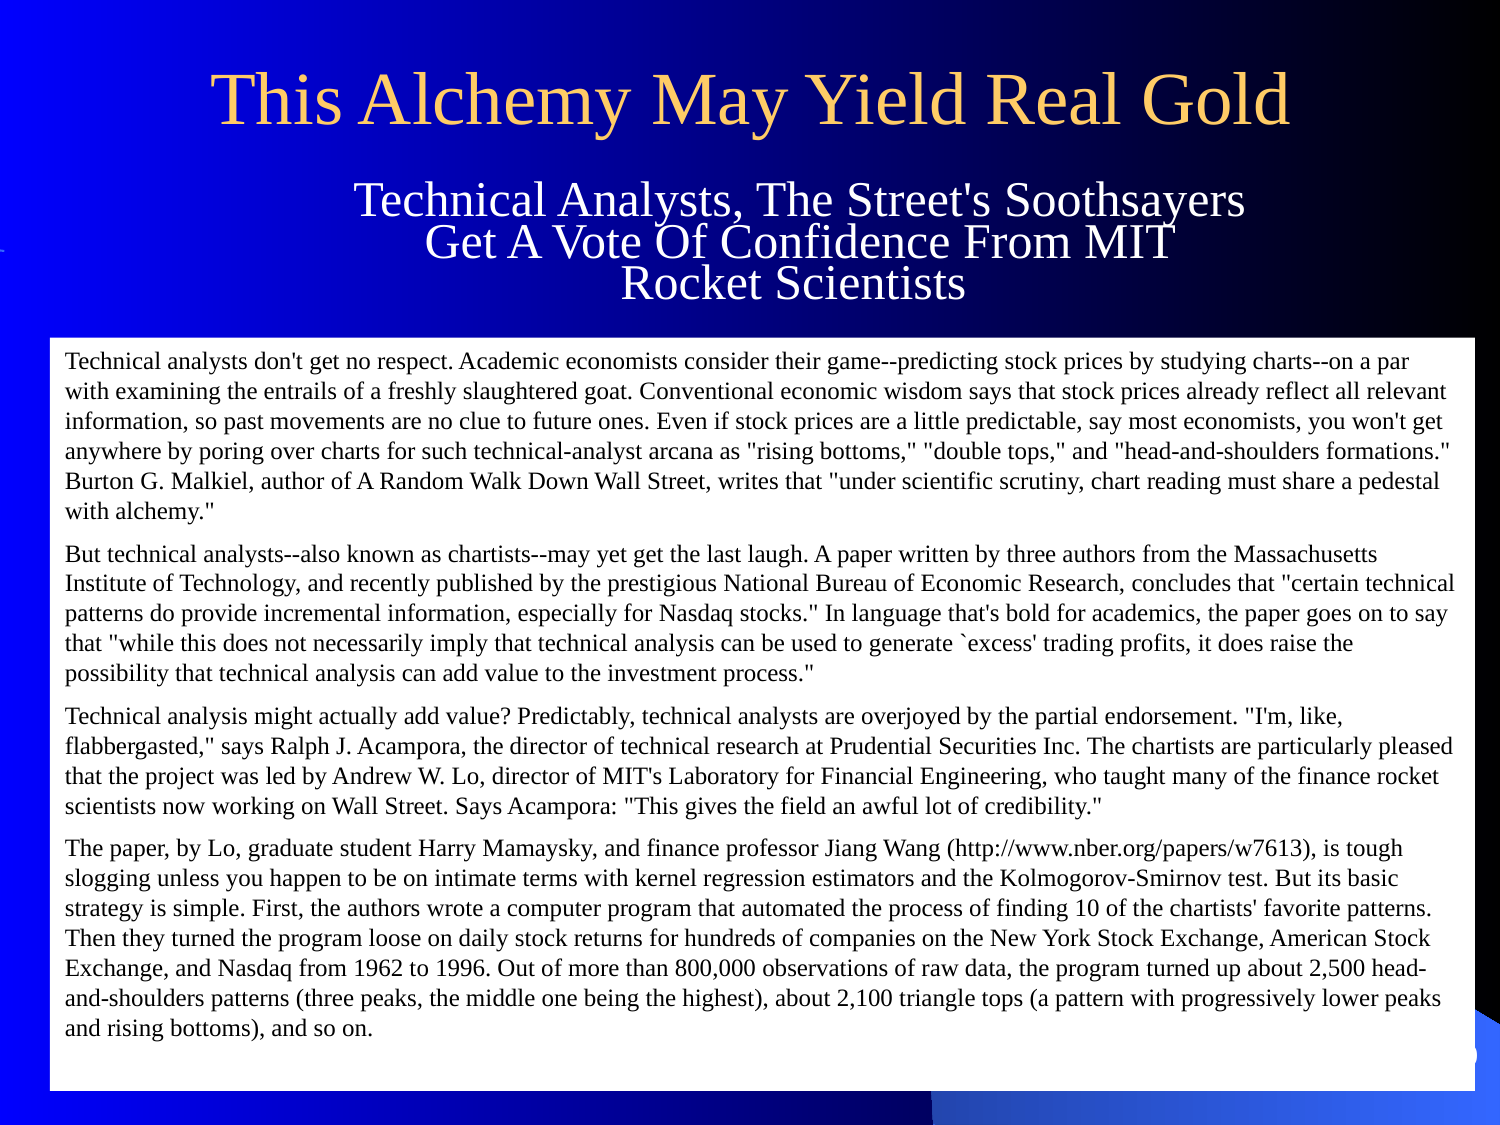

# This Alchemy May Yield Real Gold
Technical Analysts, The Street's Soothsayers Get A Vote Of Confidence From MIT Rocket Scientists
Technical analysts don't get no respect. Academic economists consider their game--predicting stock prices by studying charts--on a par with examining the entrails of a freshly slaughtered goat. Conventional economic wisdom says that stock prices already reflect all relevant information, so past movements are no clue to future ones. Even if stock prices are a little predictable, say most economists, you won't get anywhere by poring over charts for such technical-analyst arcana as "rising bottoms," "double tops," and "head-and-shoulders formations." Burton G. Malkiel, author of A Random Walk Down Wall Street, writes that "under scientific scrutiny, chart reading must share a pedestal with alchemy."
But technical analysts--also known as chartists--may yet get the last laugh. A paper written by three authors from the Massachusetts Institute of Technology, and recently published by the prestigious National Bureau of Economic Research, concludes that "certain technical patterns do provide incremental information, especially for Nasdaq stocks." In language that's bold for academics, the paper goes on to say that "while this does not necessarily imply that technical analysis can be used to generate `excess' trading profits, it does raise the possibility that technical analysis can add value to the investment process."
Technical analysis might actually add value? Predictably, technical analysts are overjoyed by the partial endorsement. "I'm, like, flabbergasted," says Ralph J. Acampora, the director of technical research at Prudential Securities Inc. The chartists are particularly pleased that the project was led by Andrew W. Lo, director of MIT's Laboratory for Financial Engineering, who taught many of the finance rocket scientists now working on Wall Street. Says Acampora: "This gives the field an awful lot of credibility."
The paper, by Lo, graduate student Harry Mamaysky, and finance professor Jiang Wang (http://www.nber.org/papers/w7613), is tough slogging unless you happen to be on intimate terms with kernel regression estimators and the Kolmogorov-Smirnov test. But its basic strategy is simple. First, the authors wrote a computer program that automated the process of finding 10 of the chartists' favorite patterns. Then they turned the program loose on daily stock returns for hundreds of companies on the New York Stock Exchange, American Stock Exchange, and Nasdaq from 1962 to 1996. Out of more than 800,000 observations of raw data, the program turned up about 2,500 head-and-shoulders patterns (three peaks, the middle one being the highest), about 2,100 triangle tops (a pattern with progressively lower peaks and rising bottoms), and so on.

10